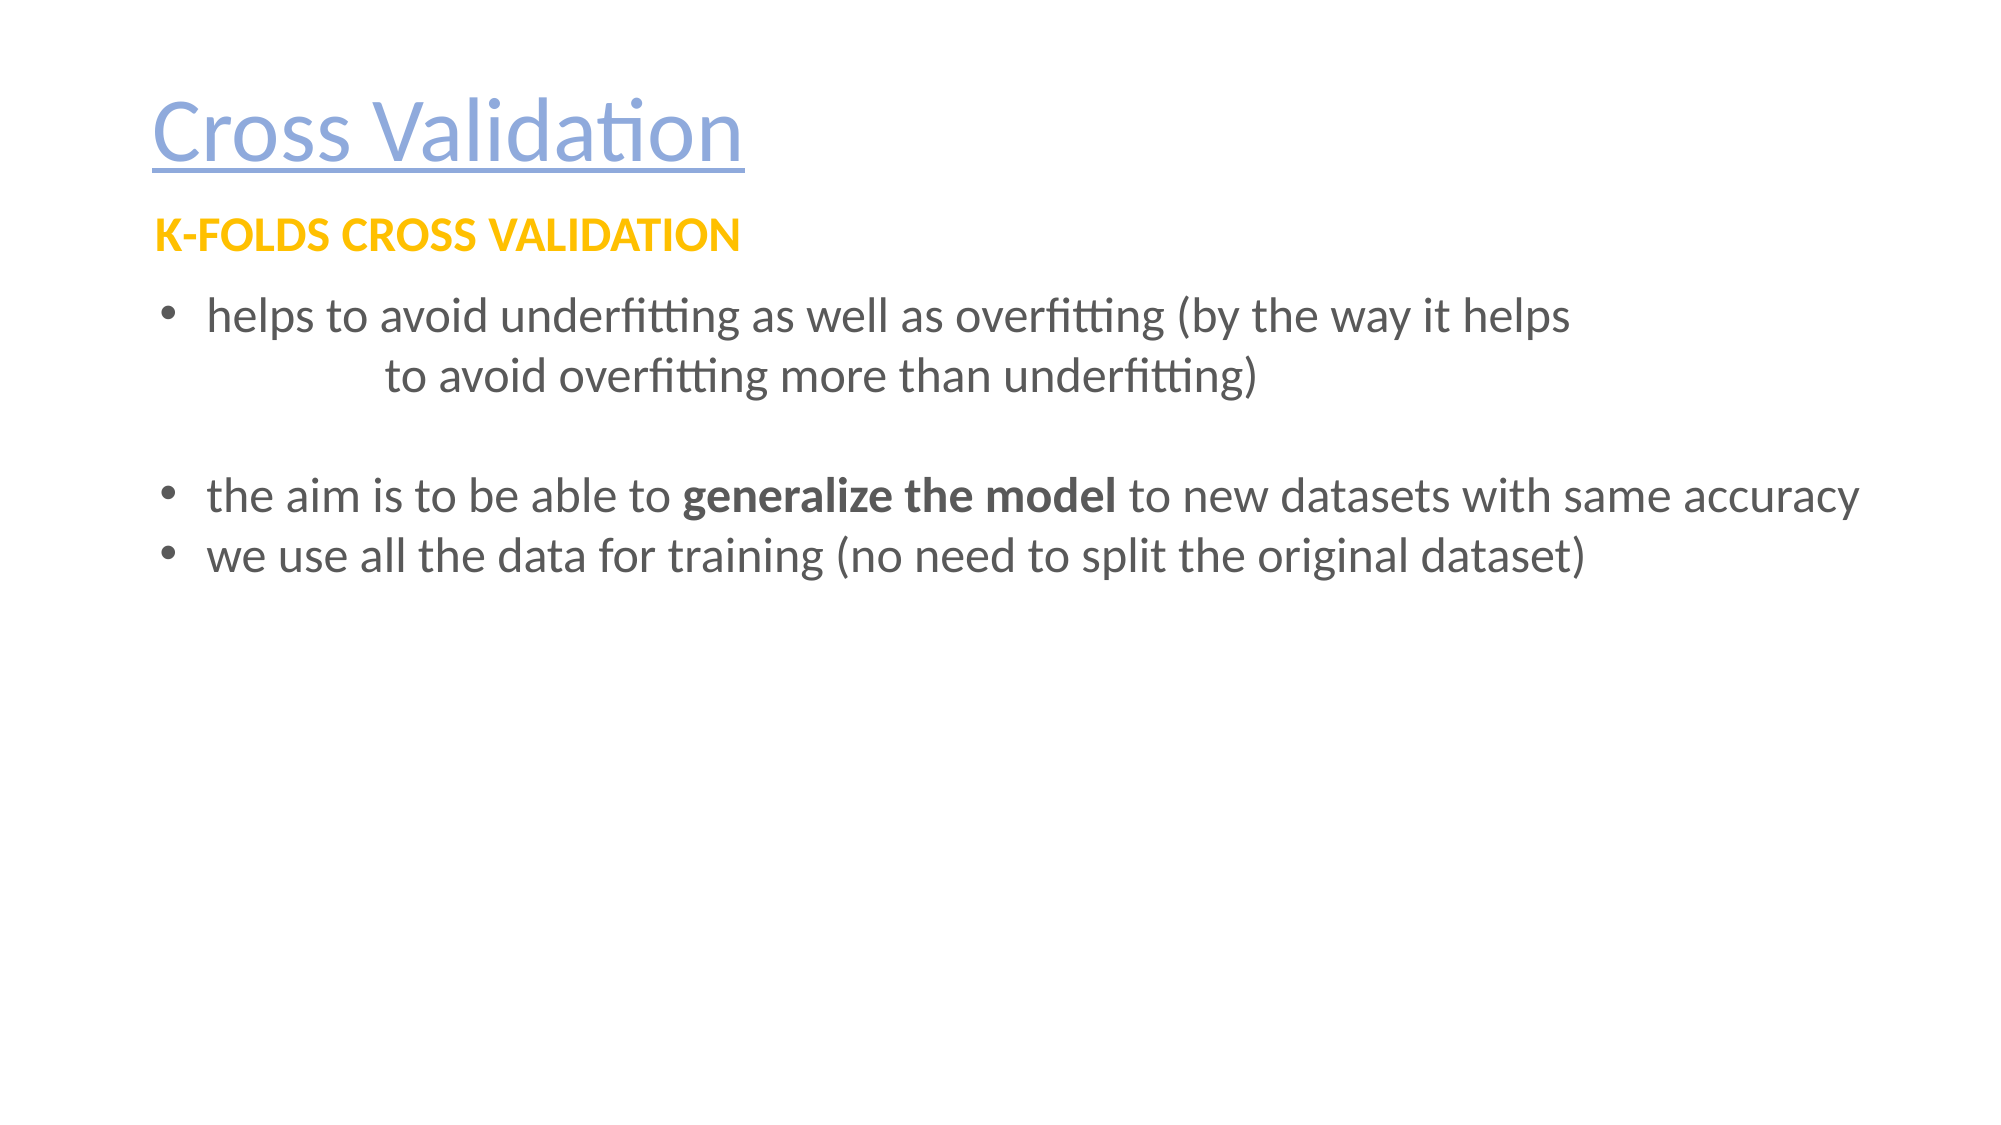

# Cross Validation
K-FOLDS CROSS VALIDATION
helps to avoid underfitting as well as overfitting (by the way it helps
	to avoid overfitting more than underfitting)

the aim is to be able to generalize the model to new datasets with same accuracy
we use all the data for training (no need to split the original dataset)